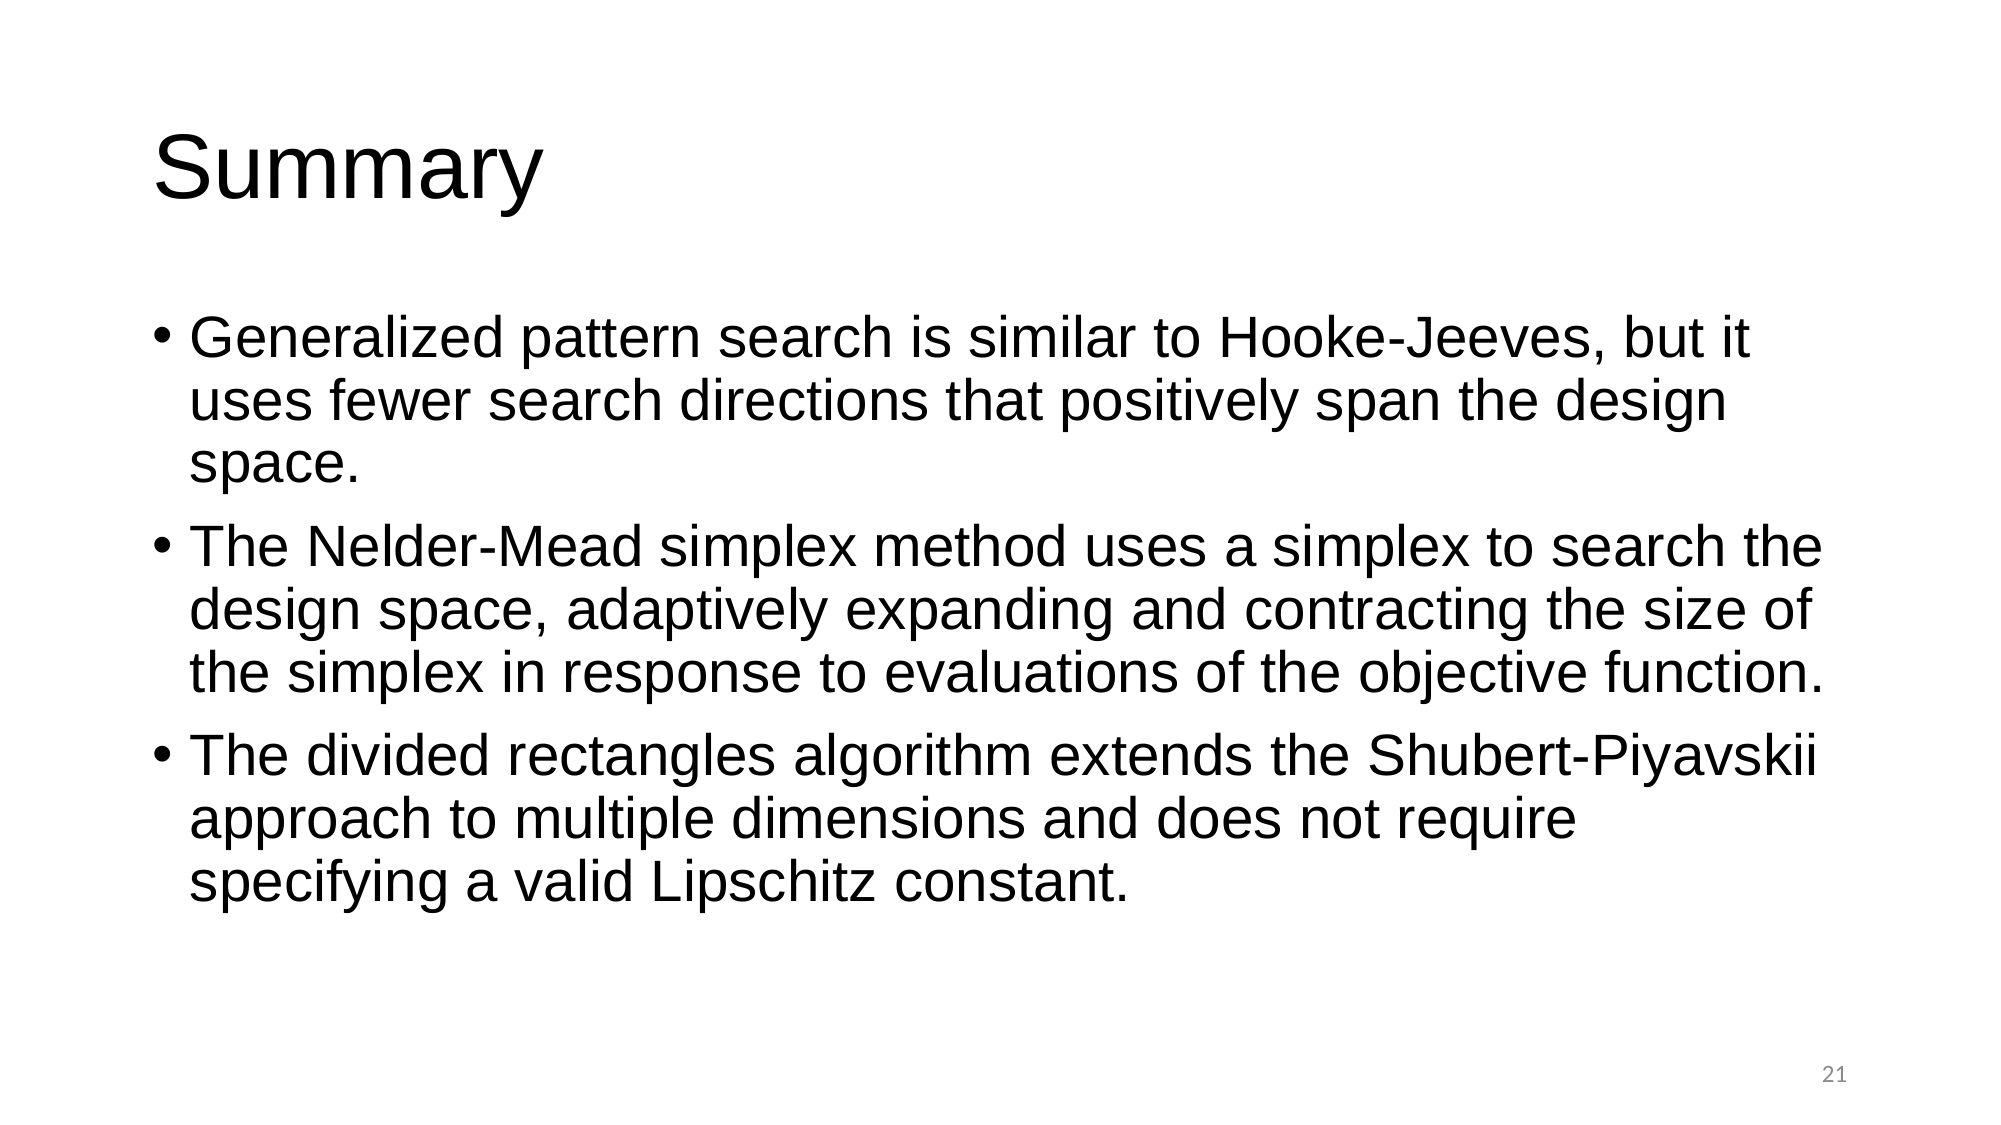

# Summary
Generalized pattern search is similar to Hooke-Jeeves, but it uses fewer search directions that positively span the design space.
The Nelder-Mead simplex method uses a simplex to search the design space, adaptively expanding and contracting the size of the simplex in response to evaluations of the objective function.
The divided rectangles algorithm extends the Shubert-Piyavskii approach to multiple dimensions and does not require specifying a valid Lipschitz constant.
21